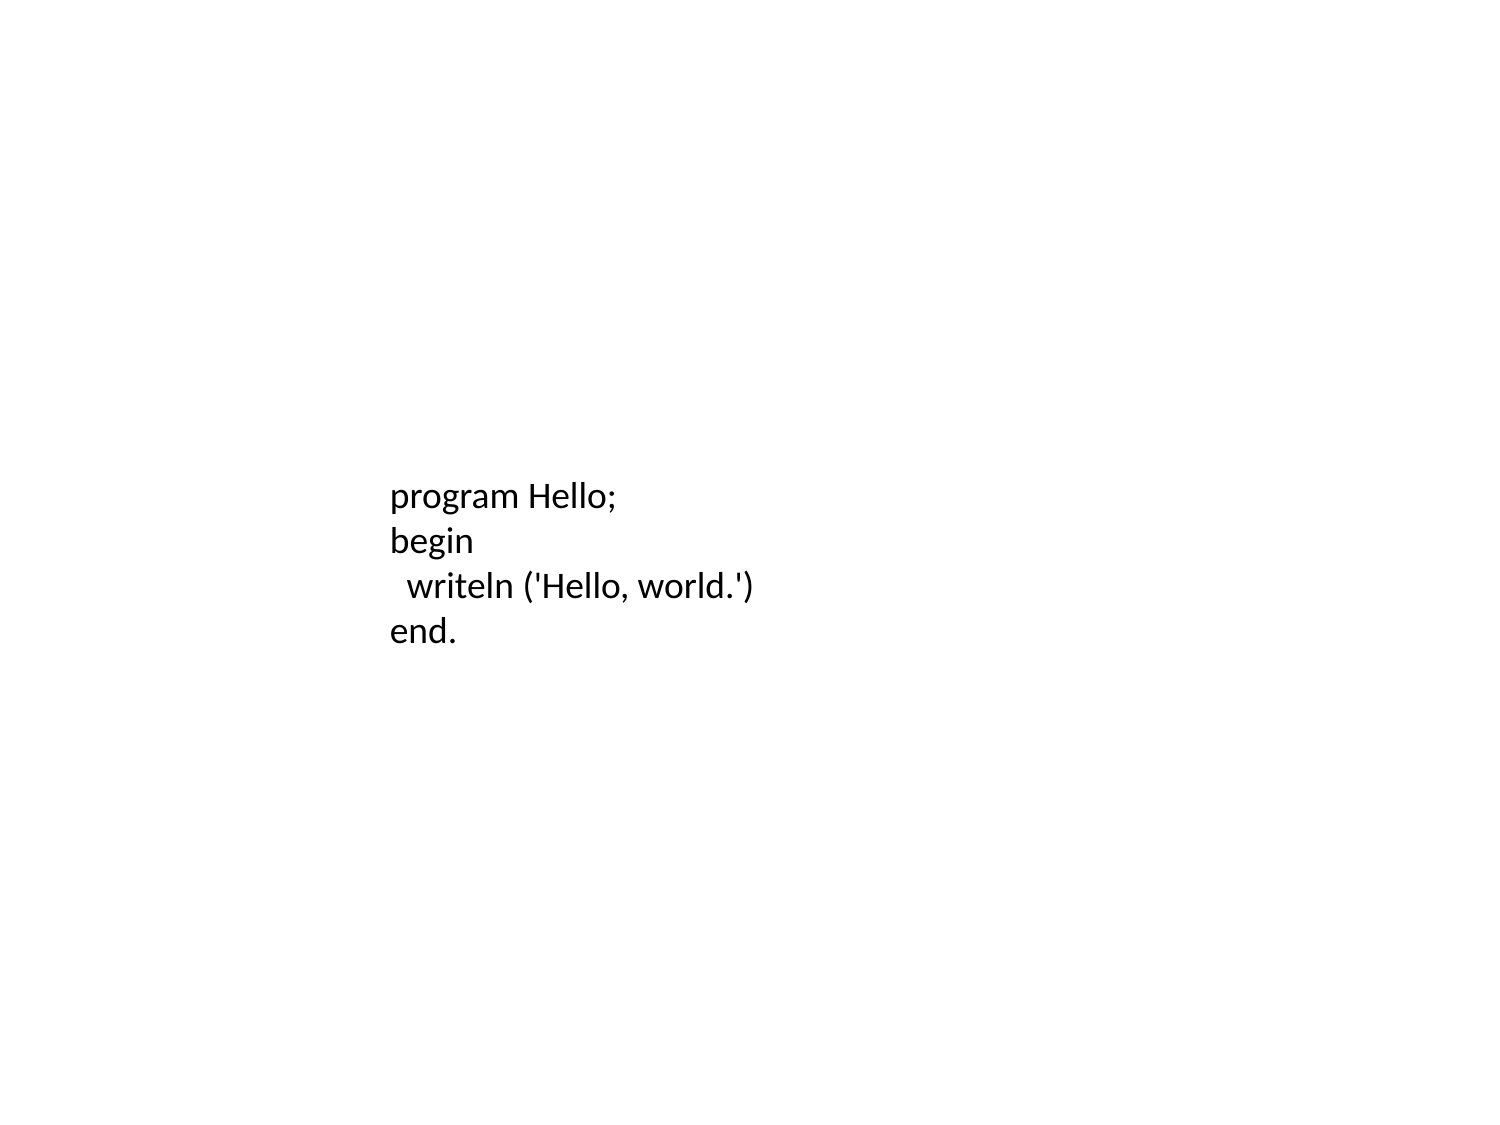

program Hello;
begin
  writeln ('Hello, world.')
end.